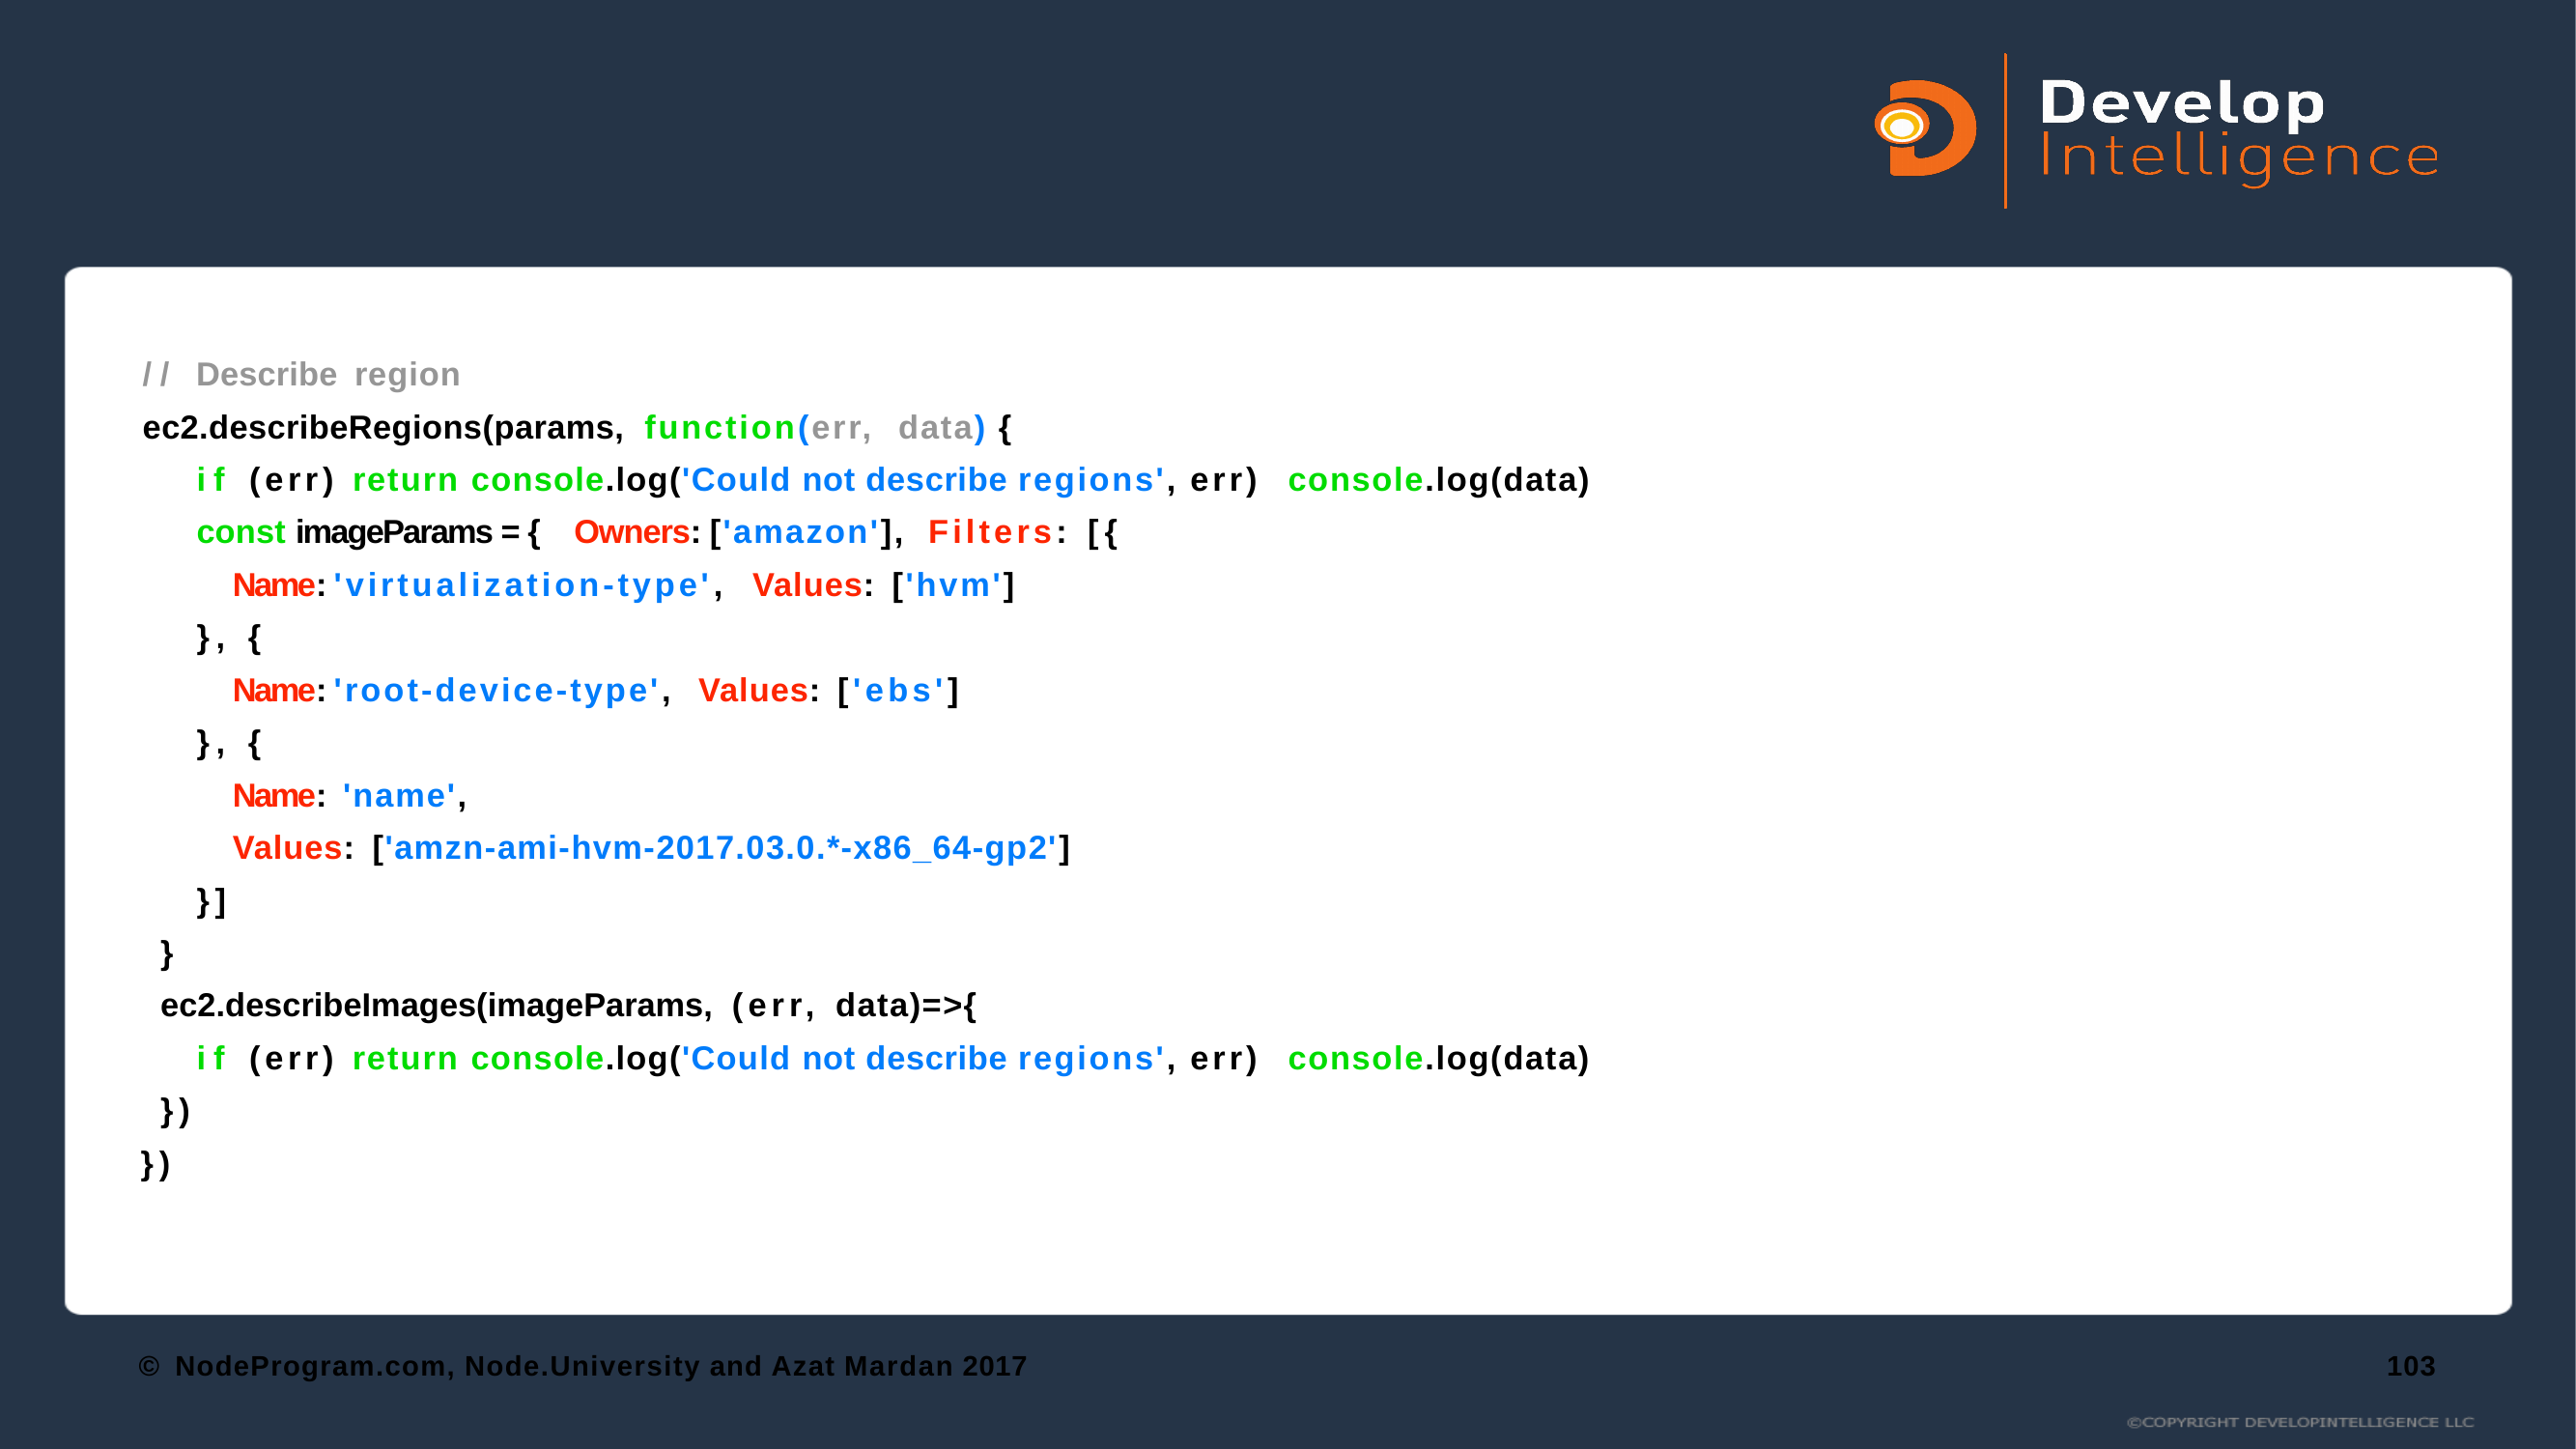

// Describe region
ec2.describeRegions(params,  function(err,  data) {
if (err) return console.log('Could not describe regions', err)  console.log(data)
const imageParams = {  Owners: ['amazon'],  Filters: [{
Name: 'virtualization-type',  Values: ['hvm']
}, {
Name: 'root-device-type',  Values: ['ebs']
}, {
Name:  'name',
Values: ['amzn-ami-hvm-2017.03.0.*-x86_64-gp2']
}]
}
ec2.describeImages(imageParams,  (err, data)=>{
if (err) return console.log('Could not describe regions', err)  console.log(data)
})
})
© NodeProgram.com, Node.University and Azat Mardan 2017
103